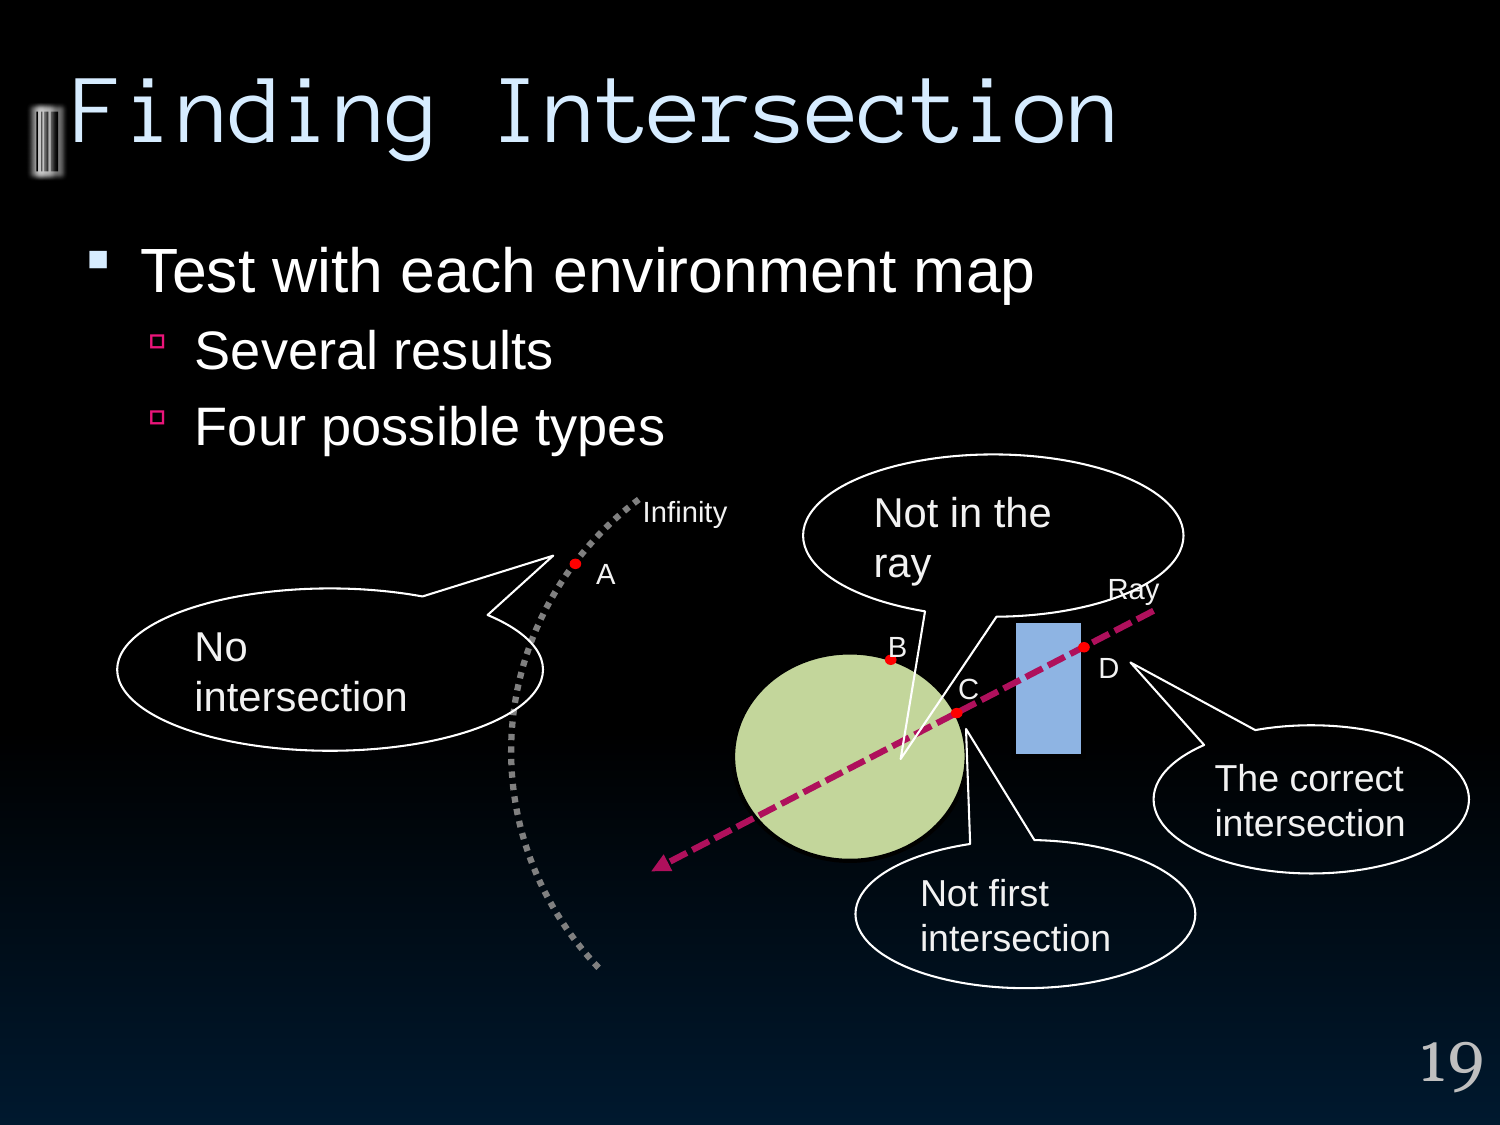

# Finding Intersection
Test with each environment map
Several results
Four possible types

Infinity
A

Ray
B

D

C

Not in the ray
No intersection
The correct intersection
Not first intersection
19